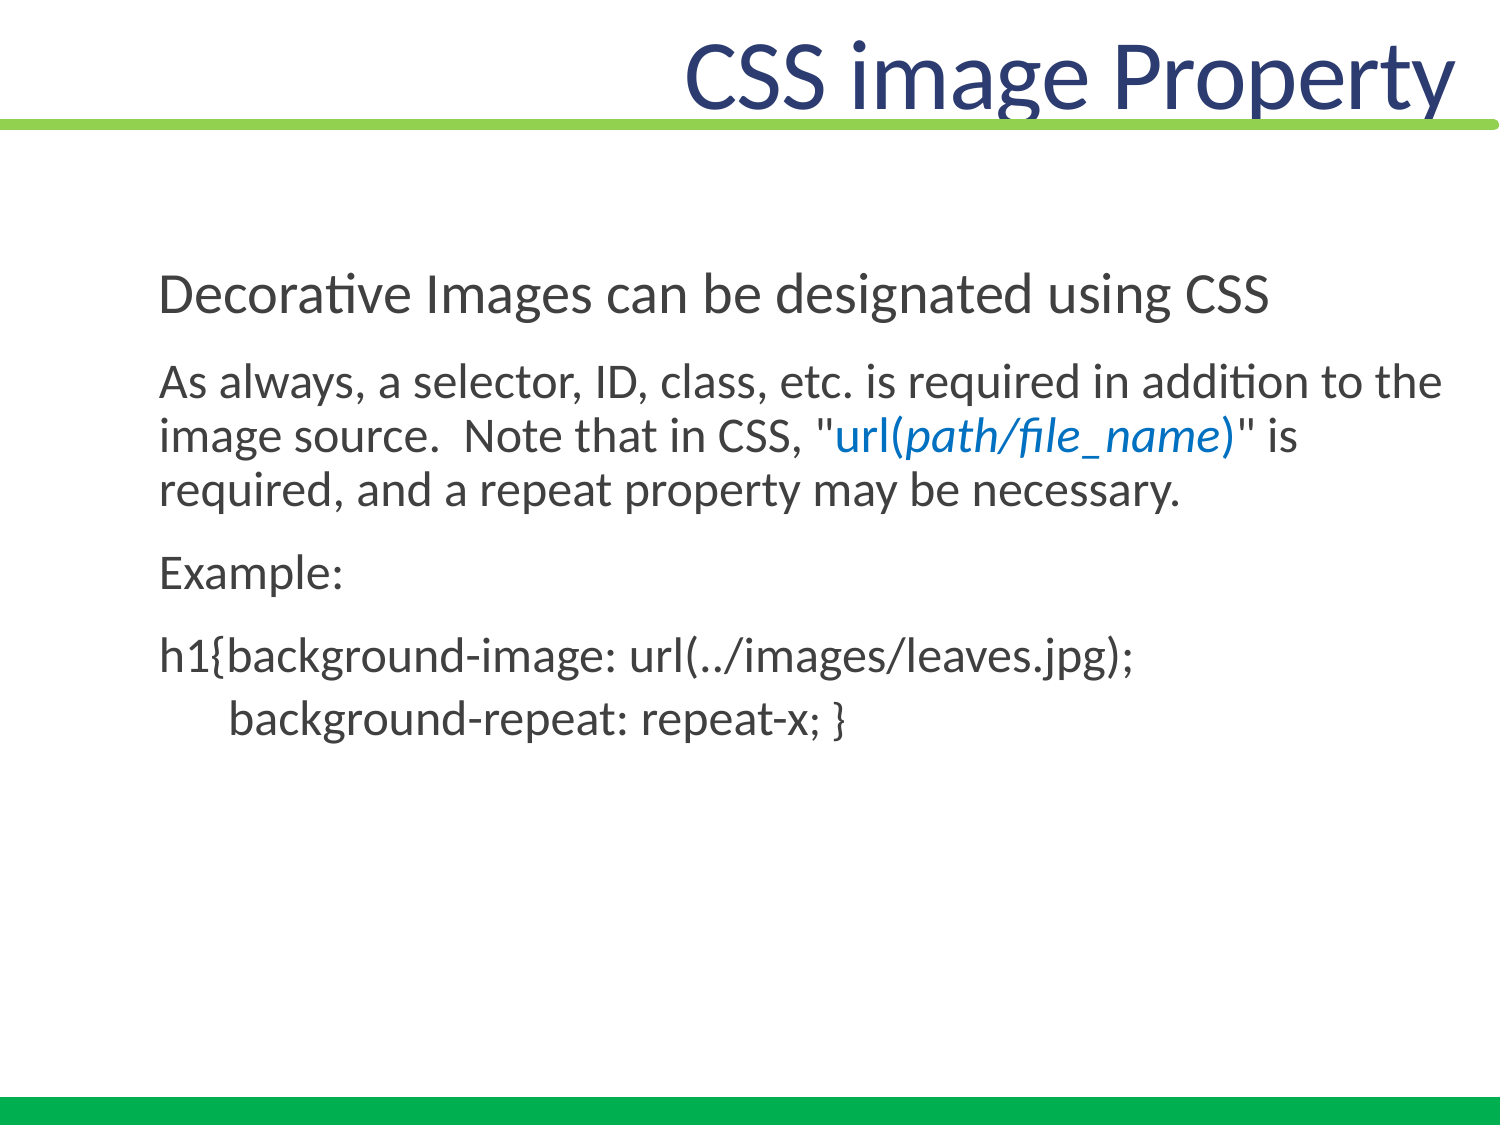

# CSS image Property

Decorative Images can be designated using CSS
As always, a selector, ID, class, etc. is required in addition to the image source.  Note that in CSS, "url(path/file_name)" is required, and a repeat property may be necessary.
Example:
h1{background-image: url(../images/leaves.jpg);
     background-repeat: repeat-x; }